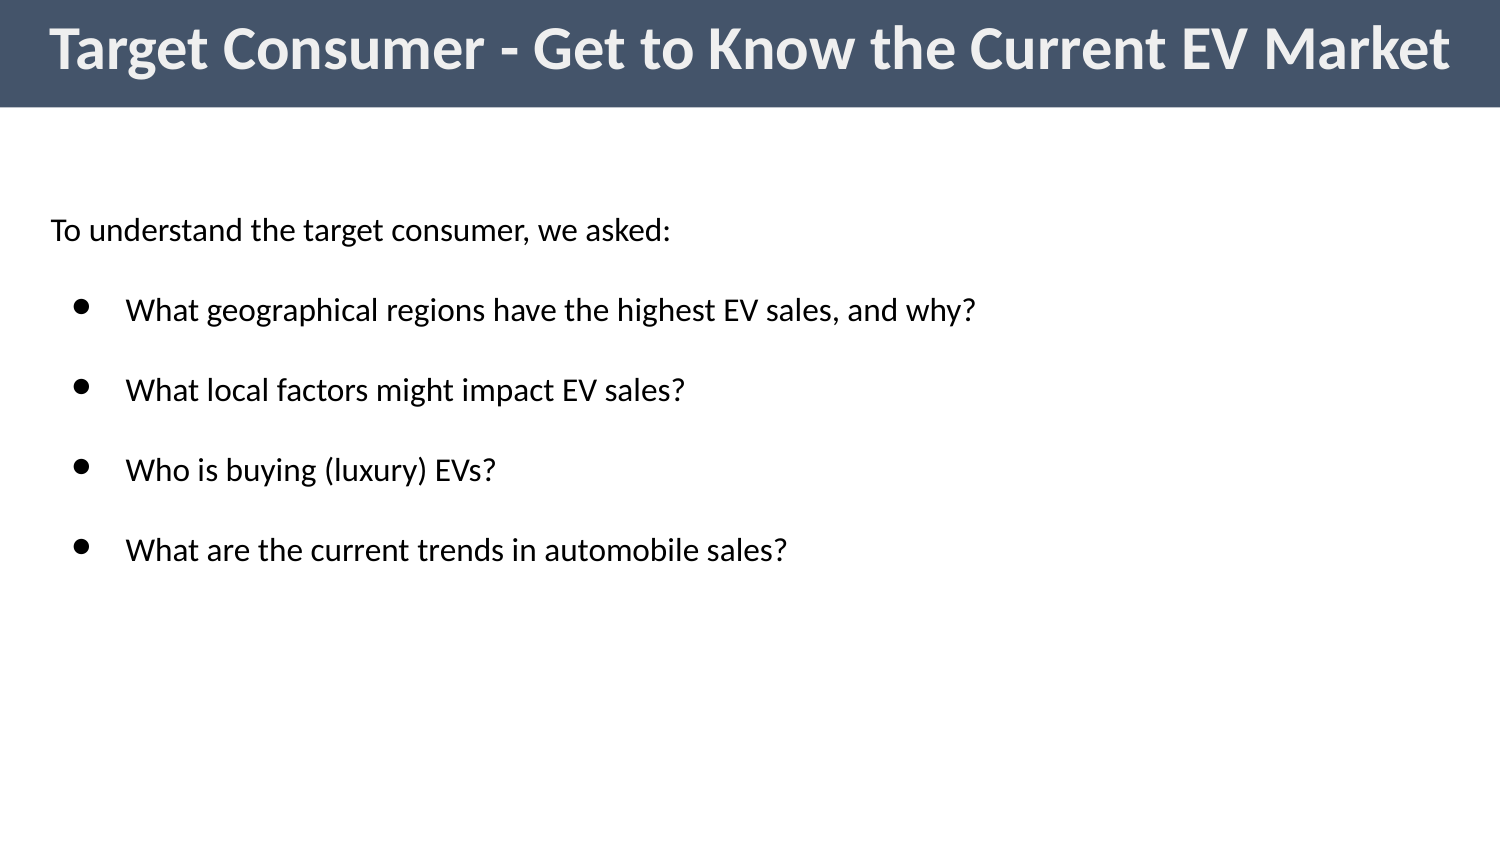

Target Consumer - Get to Know the Current EV Market
To understand the target consumer, we asked:

What geographical regions have the highest EV sales, and why?

What local factors might impact EV sales?

Who is buying (luxury) EVs?

What are the current trends in automobile sales?